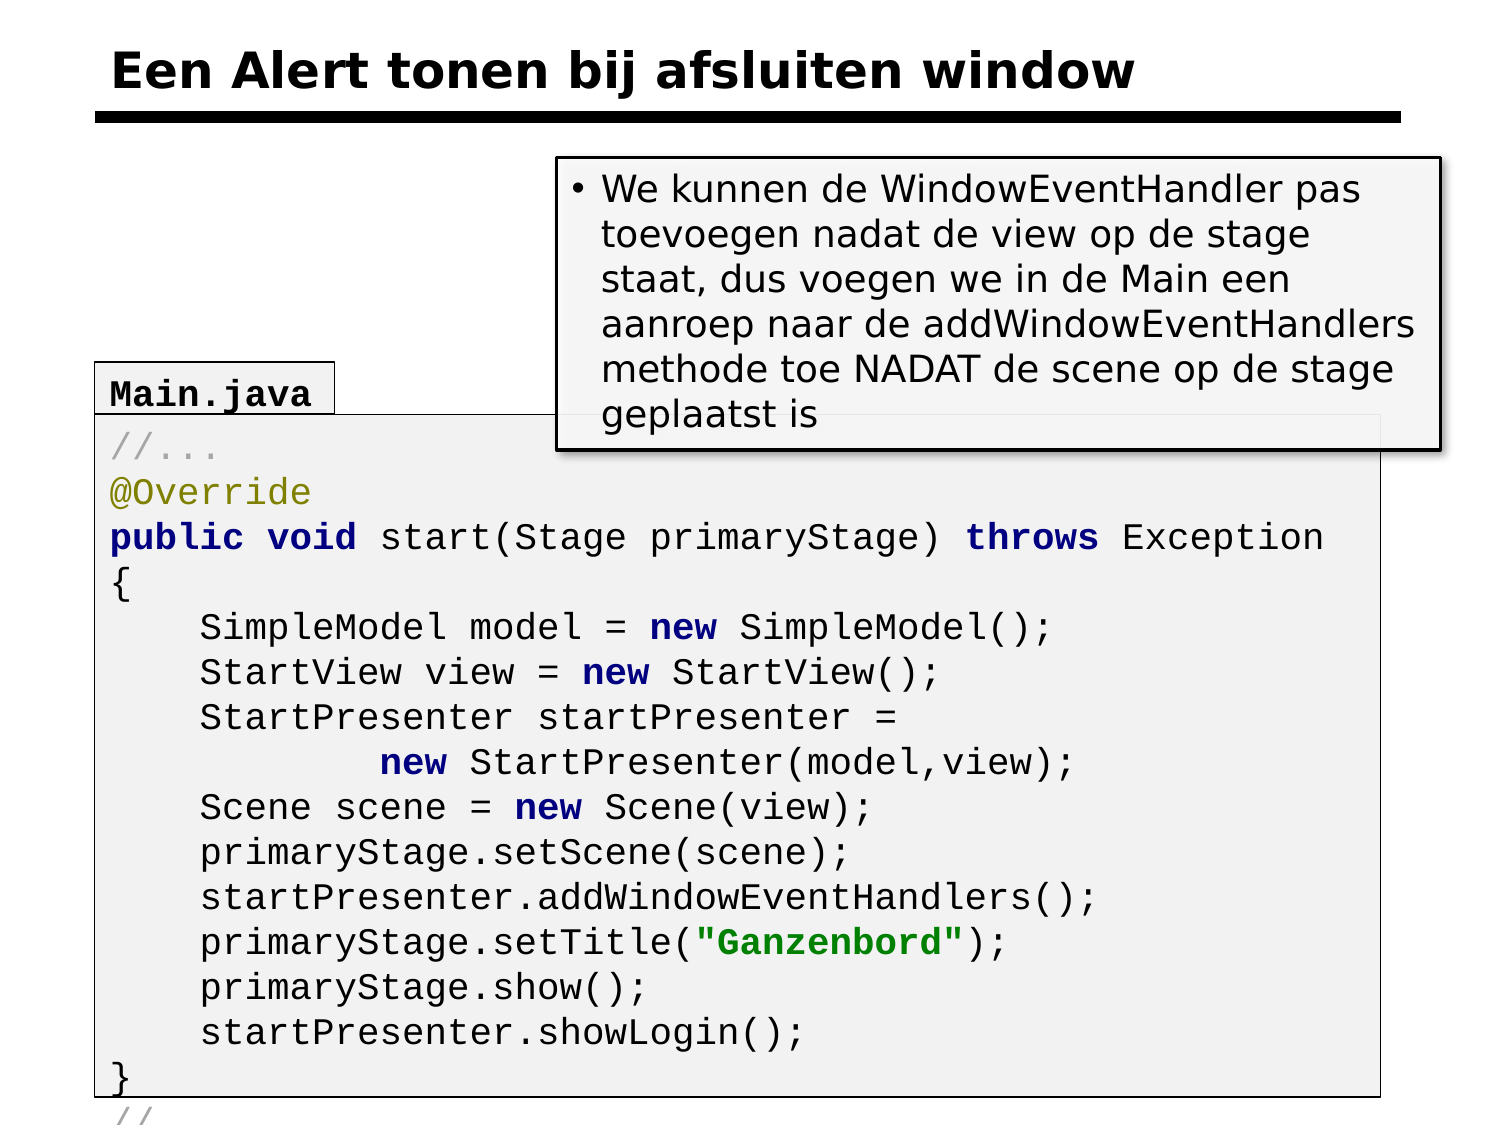

# Een Alert tonen bij afsluiten window
We kunnen de WindowEventHandler pas toevoegen nadat de view op de stage staat, dus voegen we in de Main een aanroep naar de addWindowEventHandlers methode toe NADAT de scene op de stage geplaatst is
Main.java
//...
@Override
public void start(Stage primaryStage) throws Exception {
    SimpleModel model = new SimpleModel();
    StartView view = new StartView();
    StartPresenter startPresenter =
            new StartPresenter(model,view);
    Scene scene = new Scene(view);
    primaryStage.setScene(scene);
    startPresenter.addWindowEventHandlers();
    primaryStage.setTitle("Ganzenbord");
    primaryStage.show();
    startPresenter.showLogin();
}
//...